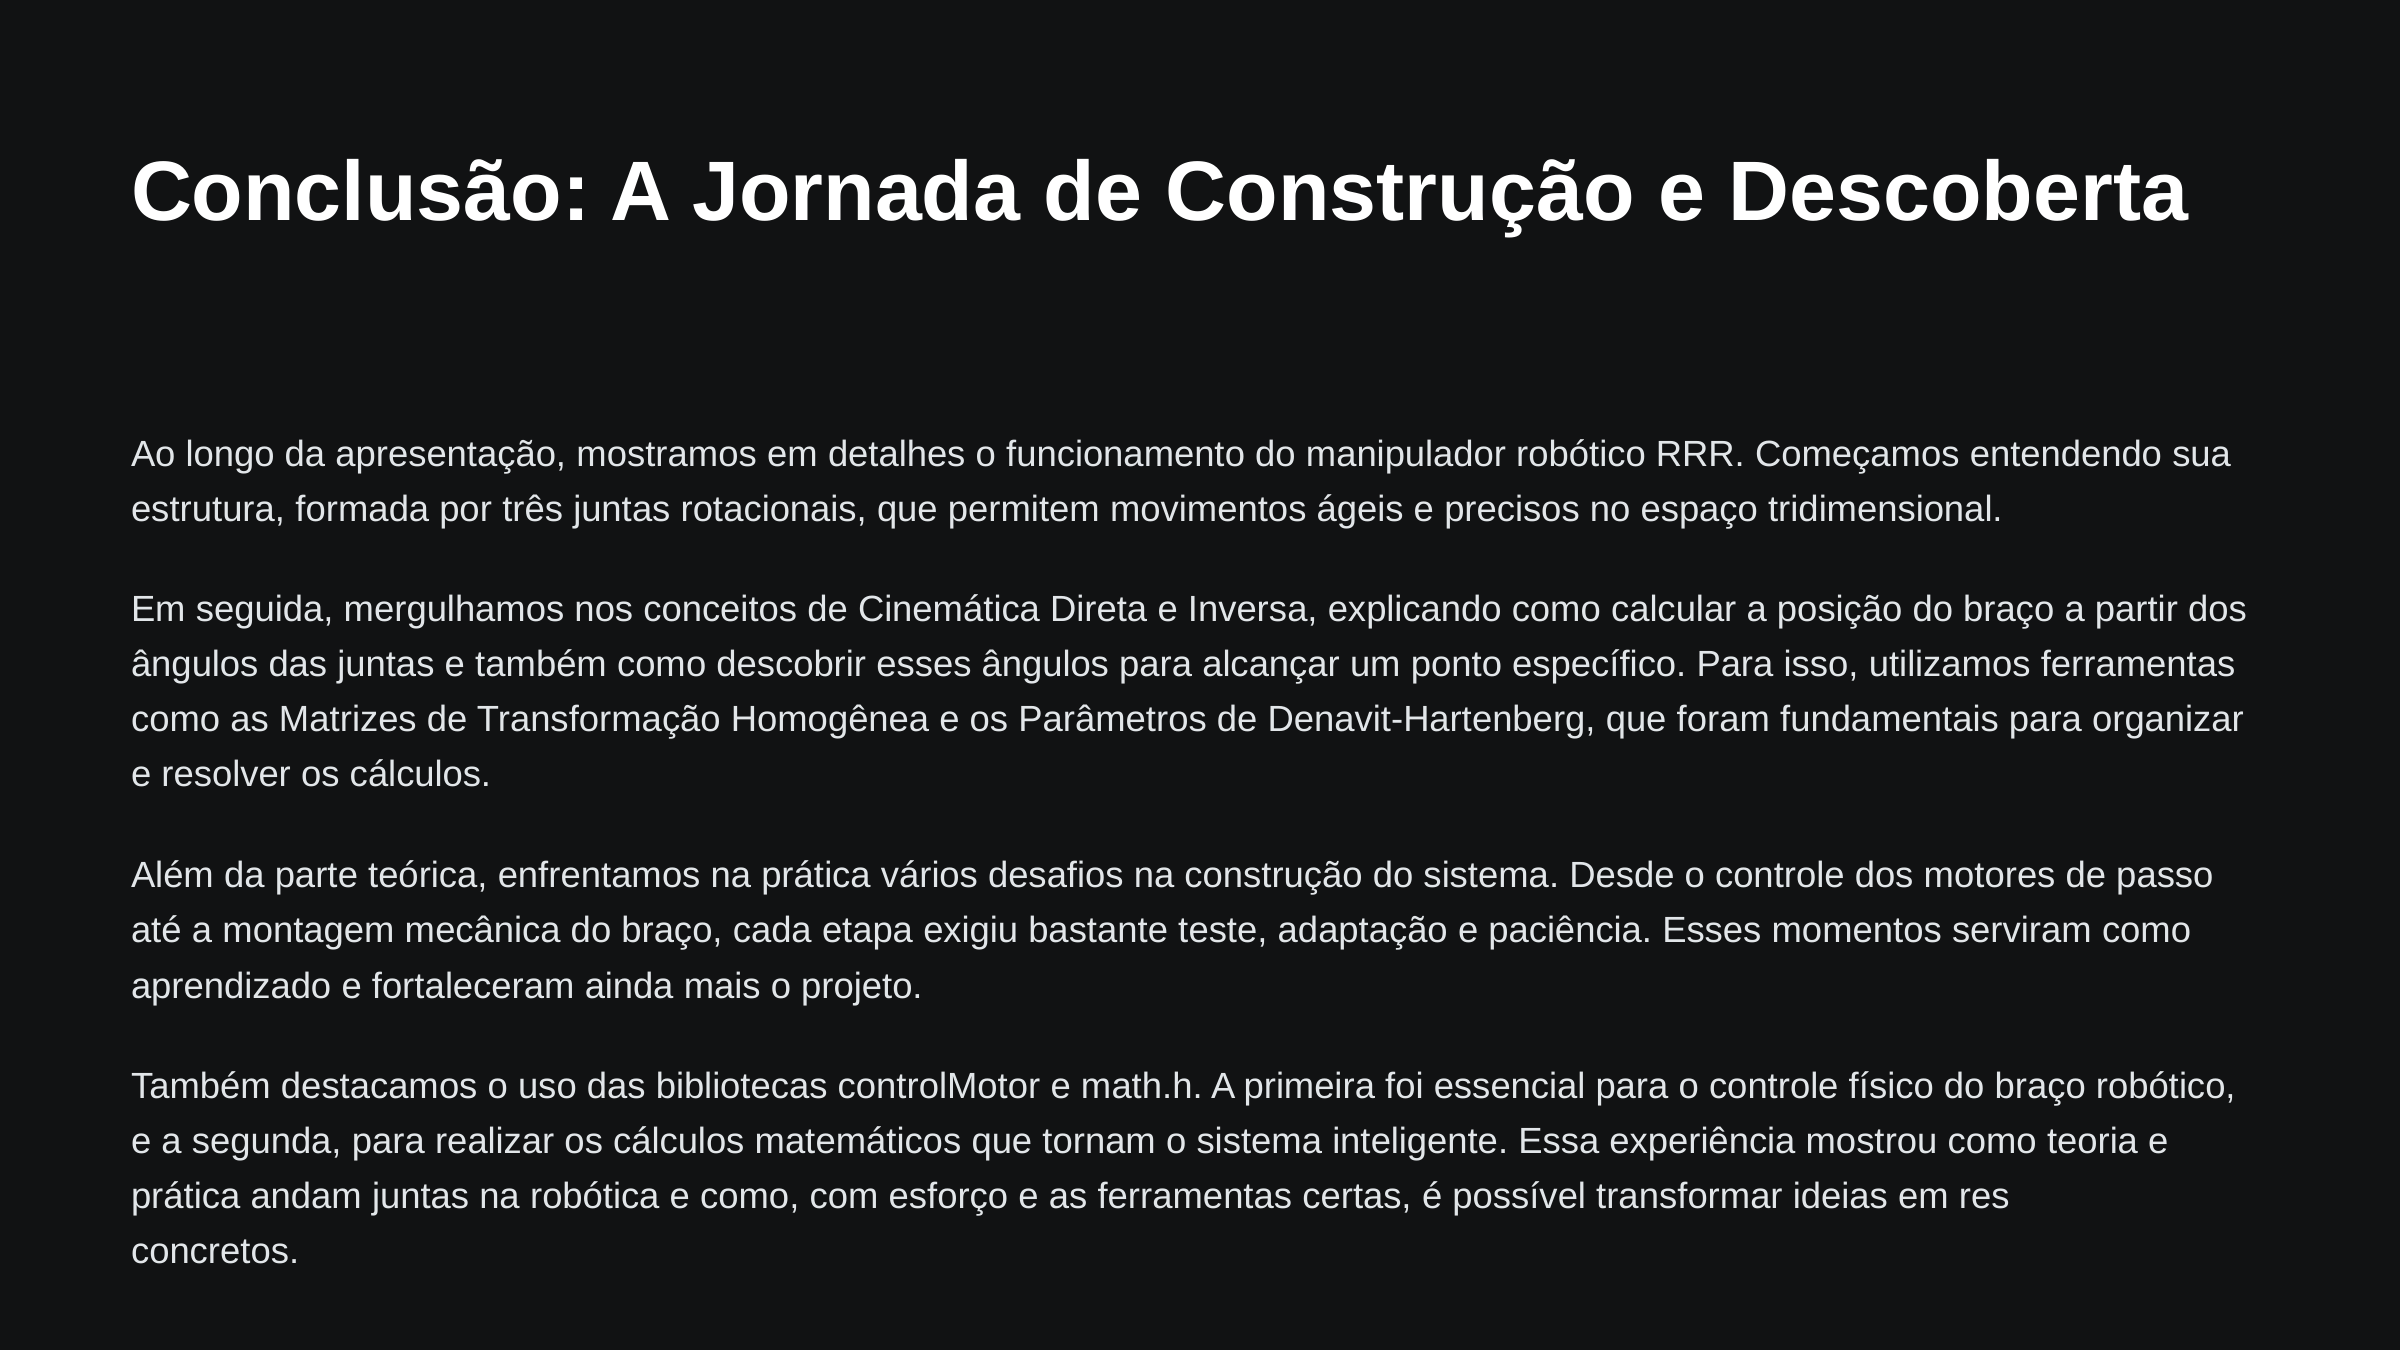

Conclusão: A Jornada de Construção e Descoberta
Ao longo da apresentação, mostramos em detalhes o funcionamento do manipulador robótico RRR. Começamos entendendo sua estrutura, formada por três juntas rotacionais, que permitem movimentos ágeis e precisos no espaço tridimensional.
Em seguida, mergulhamos nos conceitos de Cinemática Direta e Inversa, explicando como calcular a posição do braço a partir dos ângulos das juntas e também como descobrir esses ângulos para alcançar um ponto específico. Para isso, utilizamos ferramentas como as Matrizes de Transformação Homogênea e os Parâmetros de Denavit-Hartenberg, que foram fundamentais para organizar e resolver os cálculos.
Além da parte teórica, enfrentamos na prática vários desafios na construção do sistema. Desde o controle dos motores de passo até a montagem mecânica do braço, cada etapa exigiu bastante teste, adaptação e paciência. Esses momentos serviram como aprendizado e fortaleceram ainda mais o projeto.
Também destacamos o uso das bibliotecas controlMotor e math.h. A primeira foi essencial para o controle físico do braço robótico, e a segunda, para realizar os cálculos matemáticos que tornam o sistema inteligente. Essa experiência mostrou como teoria e prática andam juntas na robótica e como, com esforço e as ferramentas certas, é possível transformar ideias em resultados concretos.